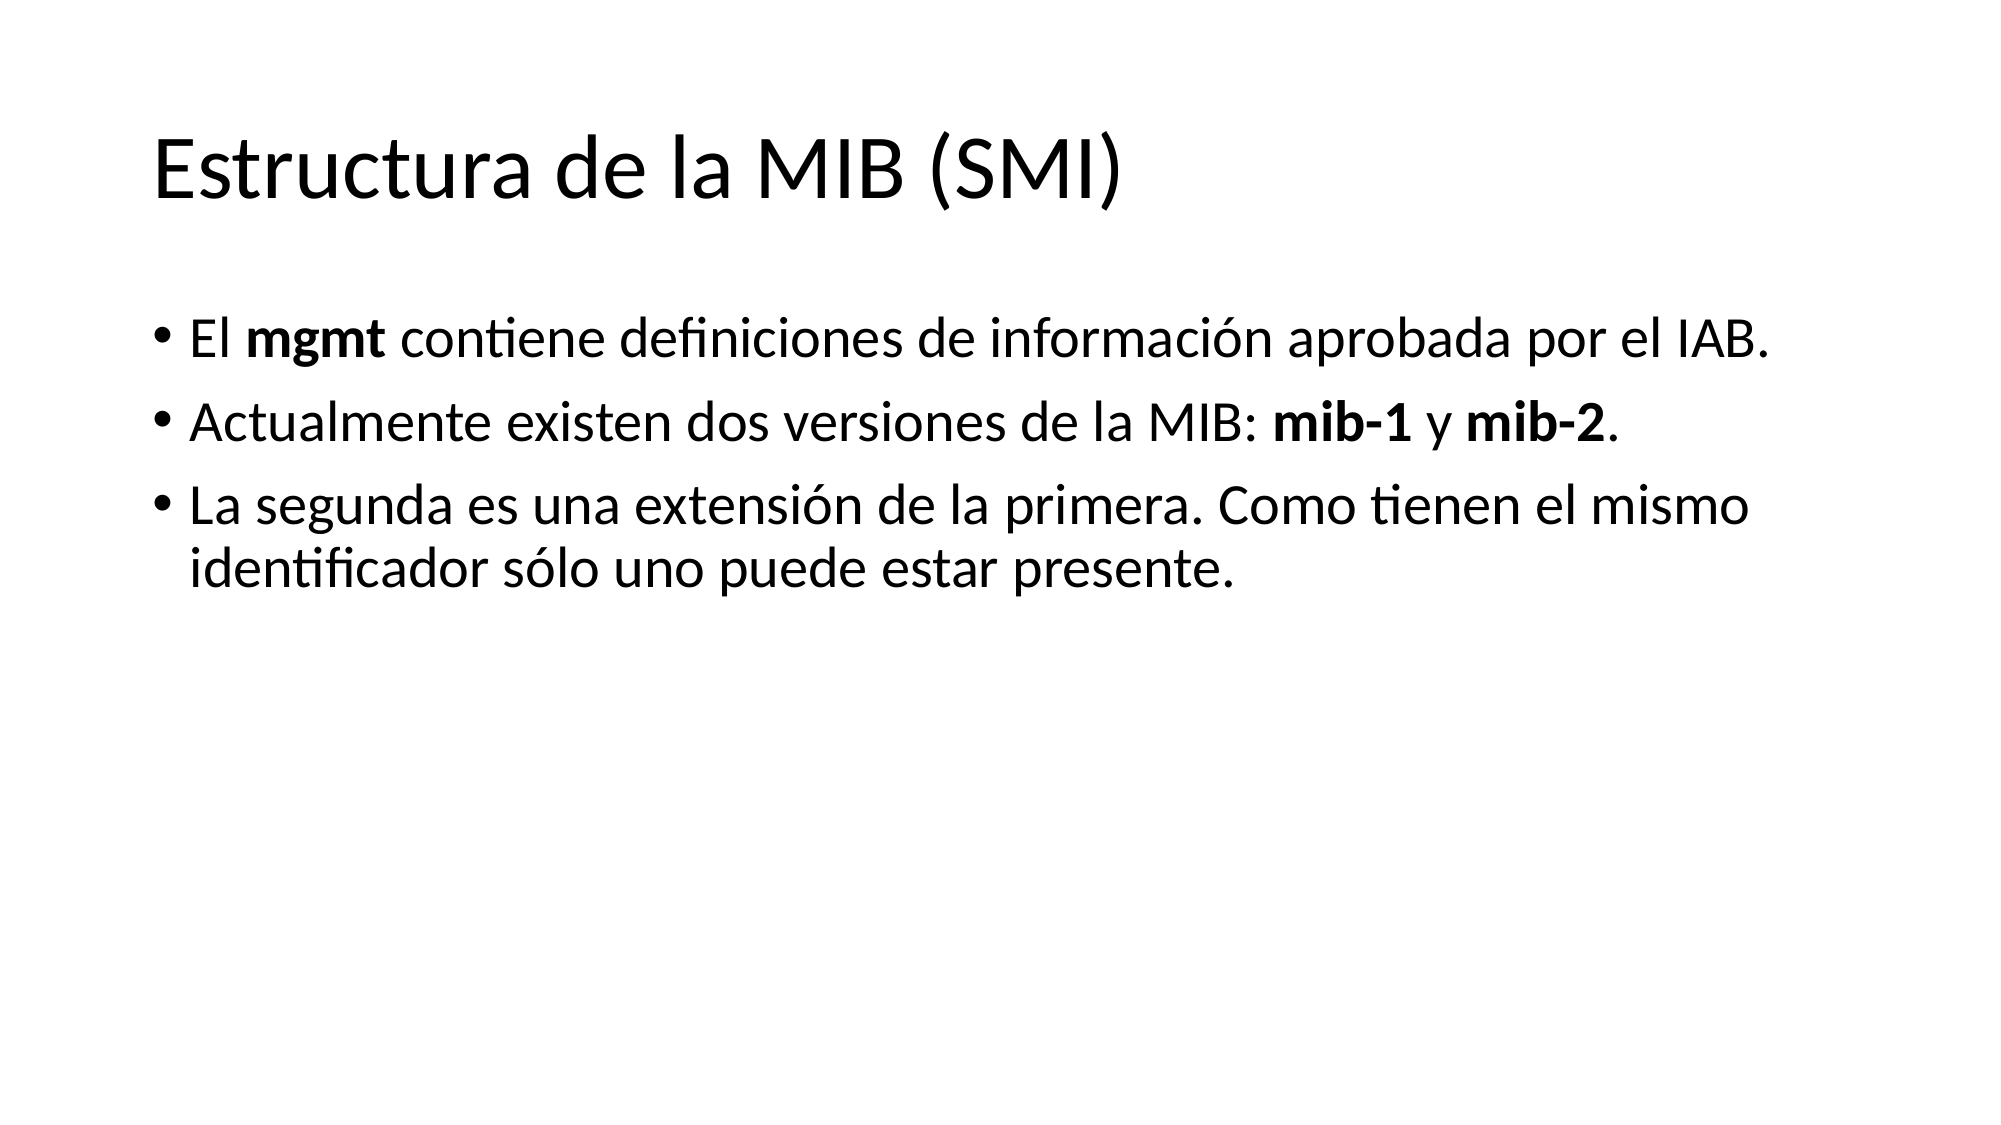

# Estructura de la MIB (SMI)
El mgmt contiene definiciones de información aprobada por el IAB.
Actualmente existen dos versiones de la MIB: mib-1 y mib-2.
La segunda es una extensión de la primera. Como tienen el mismo identificador sólo uno puede estar presente.